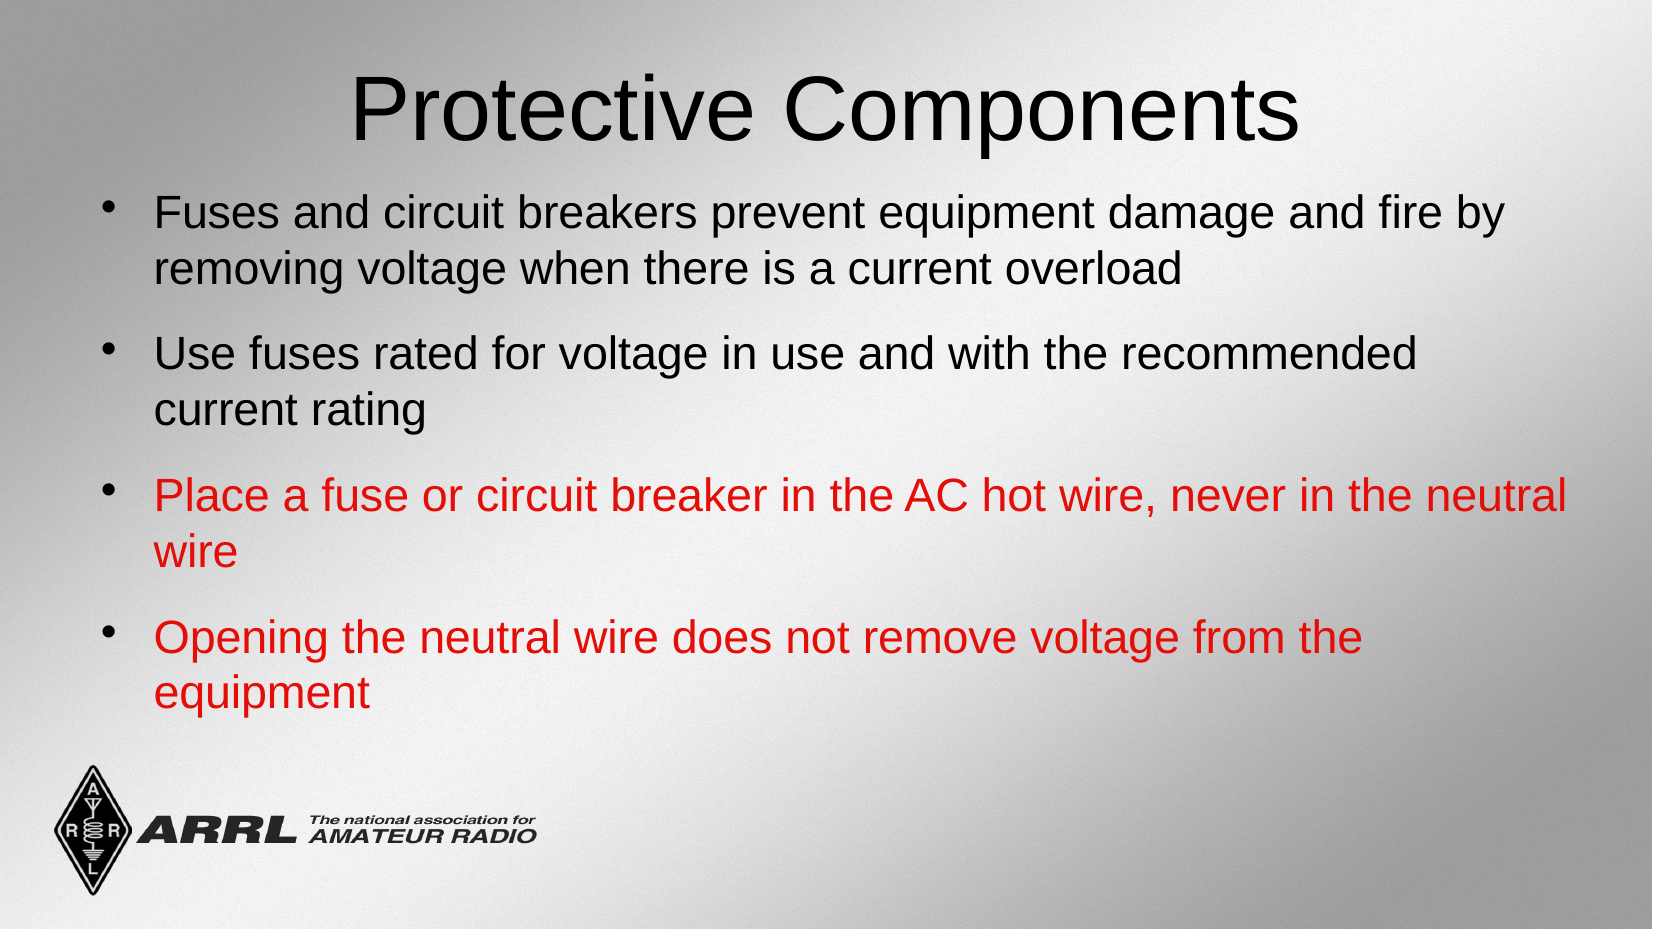

Protective Components

Fuses and circuit breakers prevent equipment damage and fire by removing voltage when there is a current overload
Use fuses rated for voltage in use and with the recommended     current rating
Place a fuse or circuit breaker in the AC hot wire, never in the neutral wire
Opening the neutral wire does not remove voltage from the         equipment